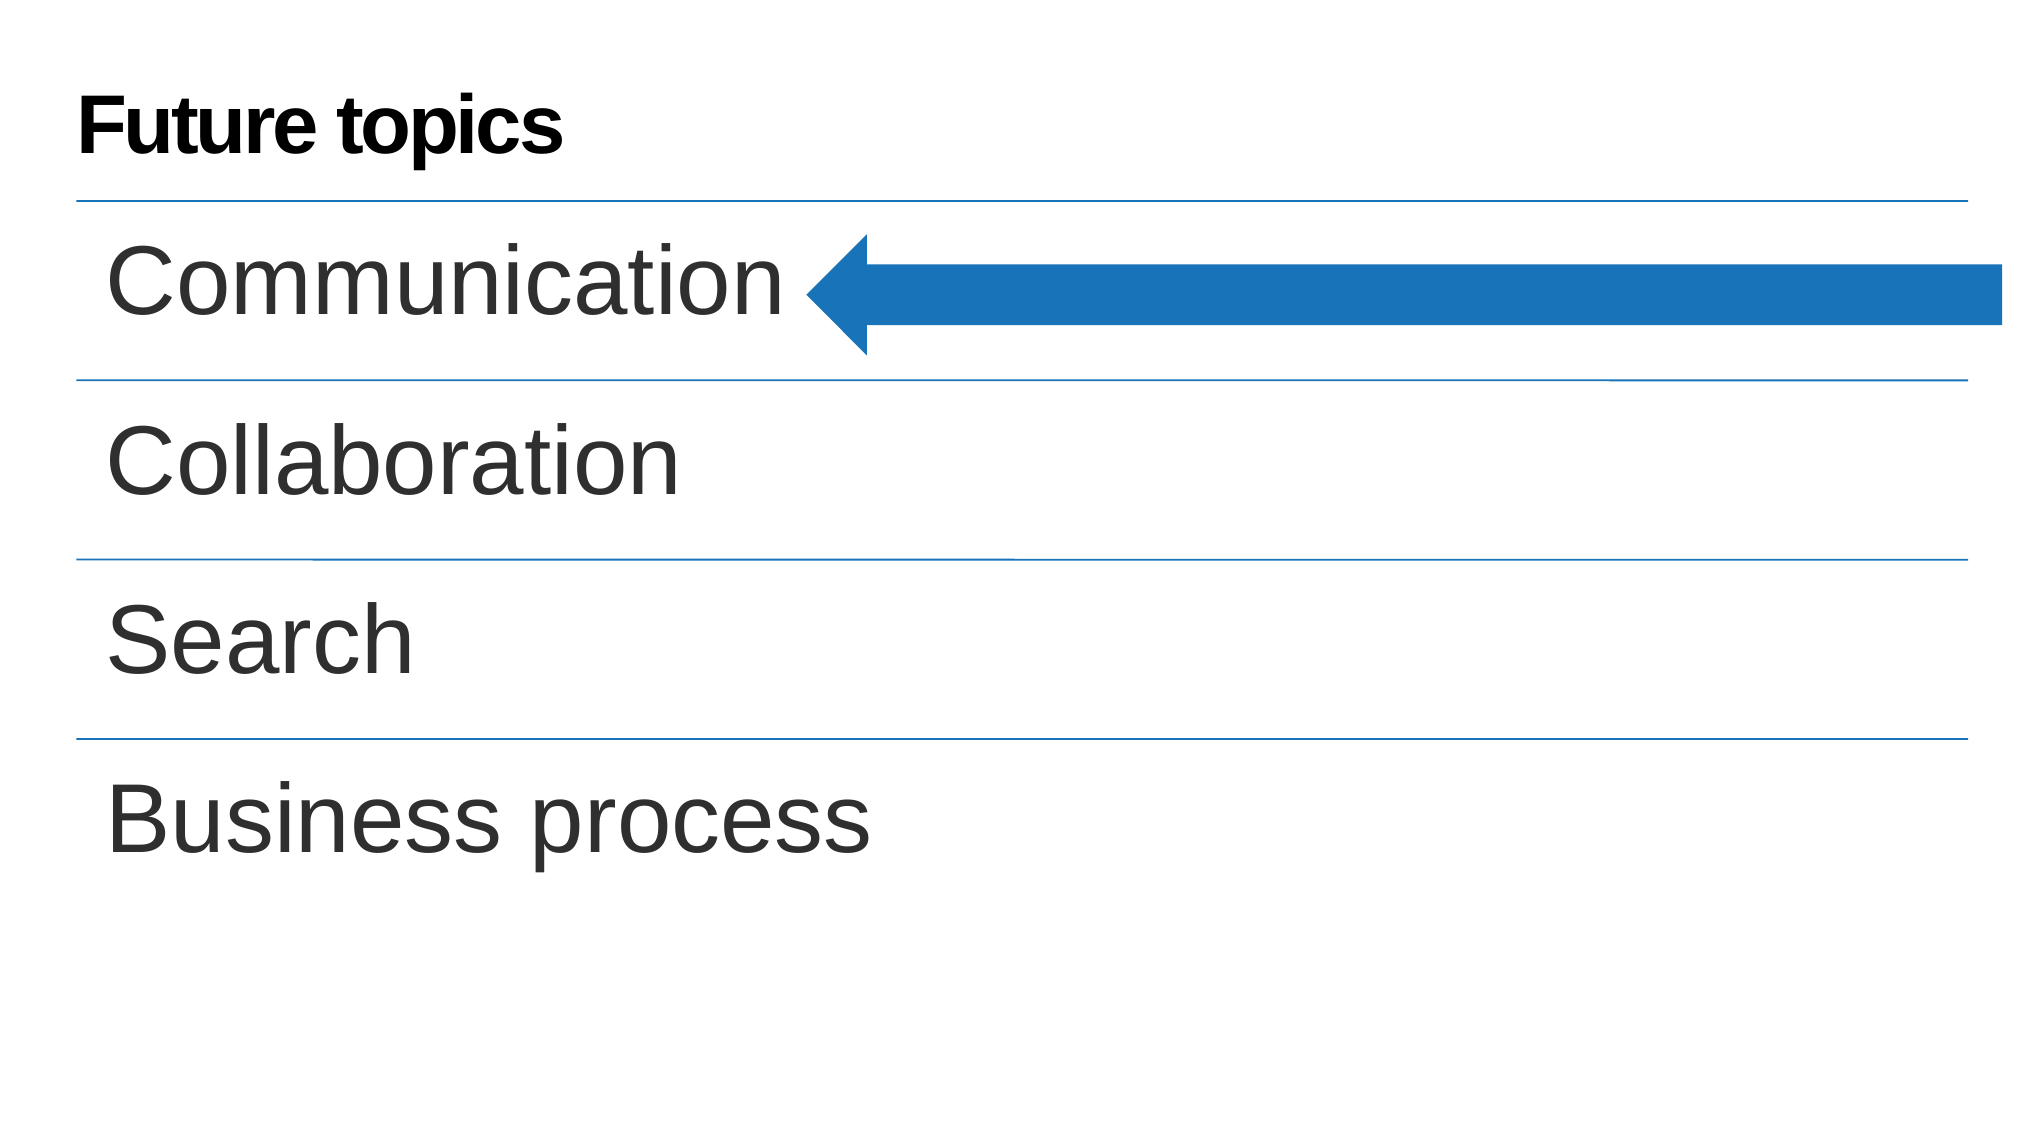

# Future topics
Communication
Collaboration
Search
Business process